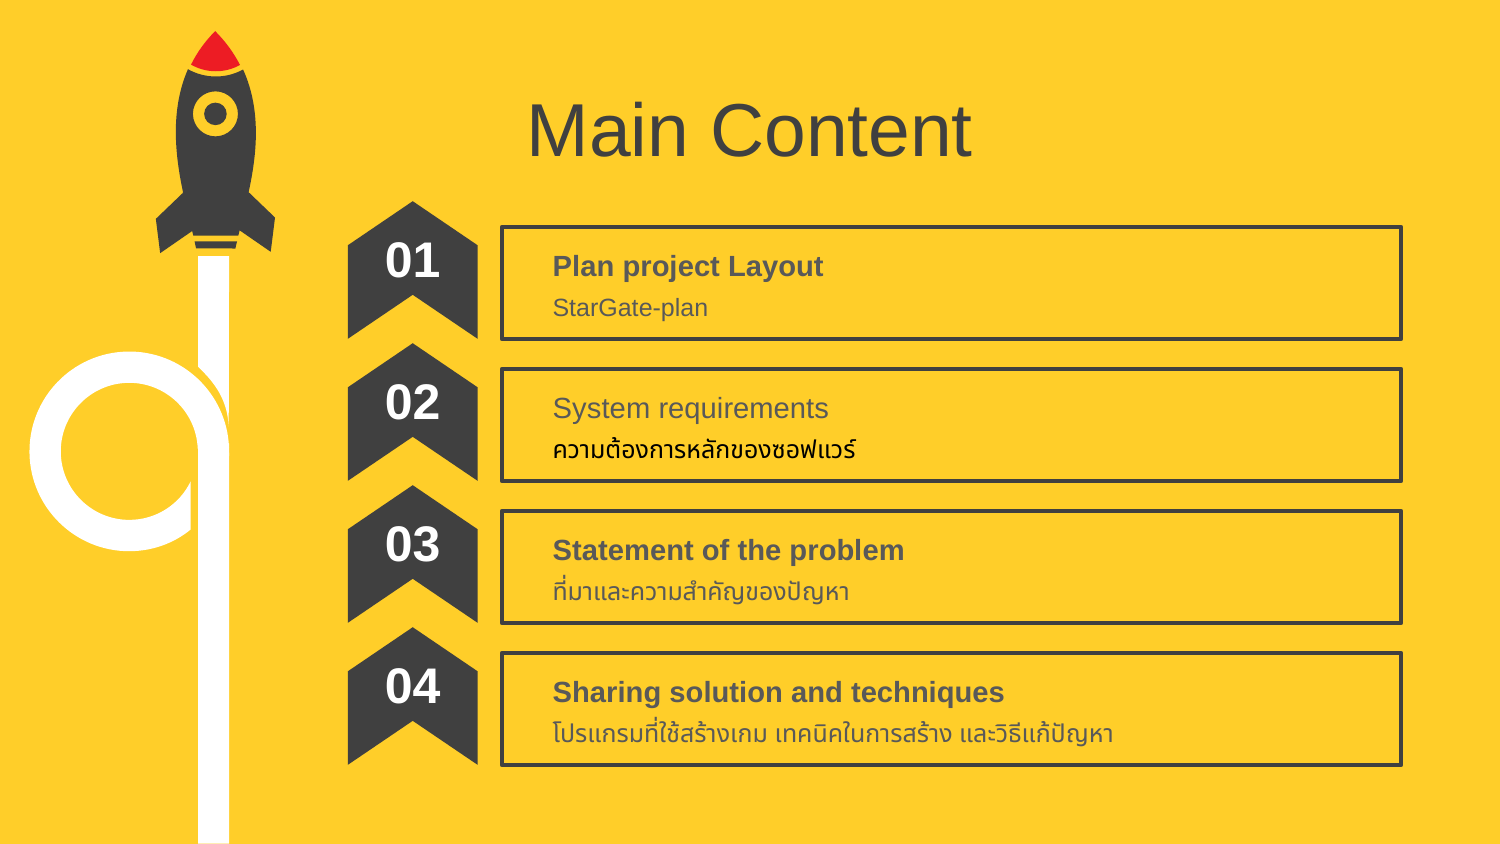

Main Content

01

Plan project Layout
StarGate-plan

02

System requirements
ความต้องการหลักของซอฟแวร์

03

Statement of the problem
ที่มาและความสำคัญของปัญหา

04

Sharing solution and techniques
โปรแกรมที่ใช้สร้างเกม เทคนิคในการสร้าง และวิธีแก้ปัญหา